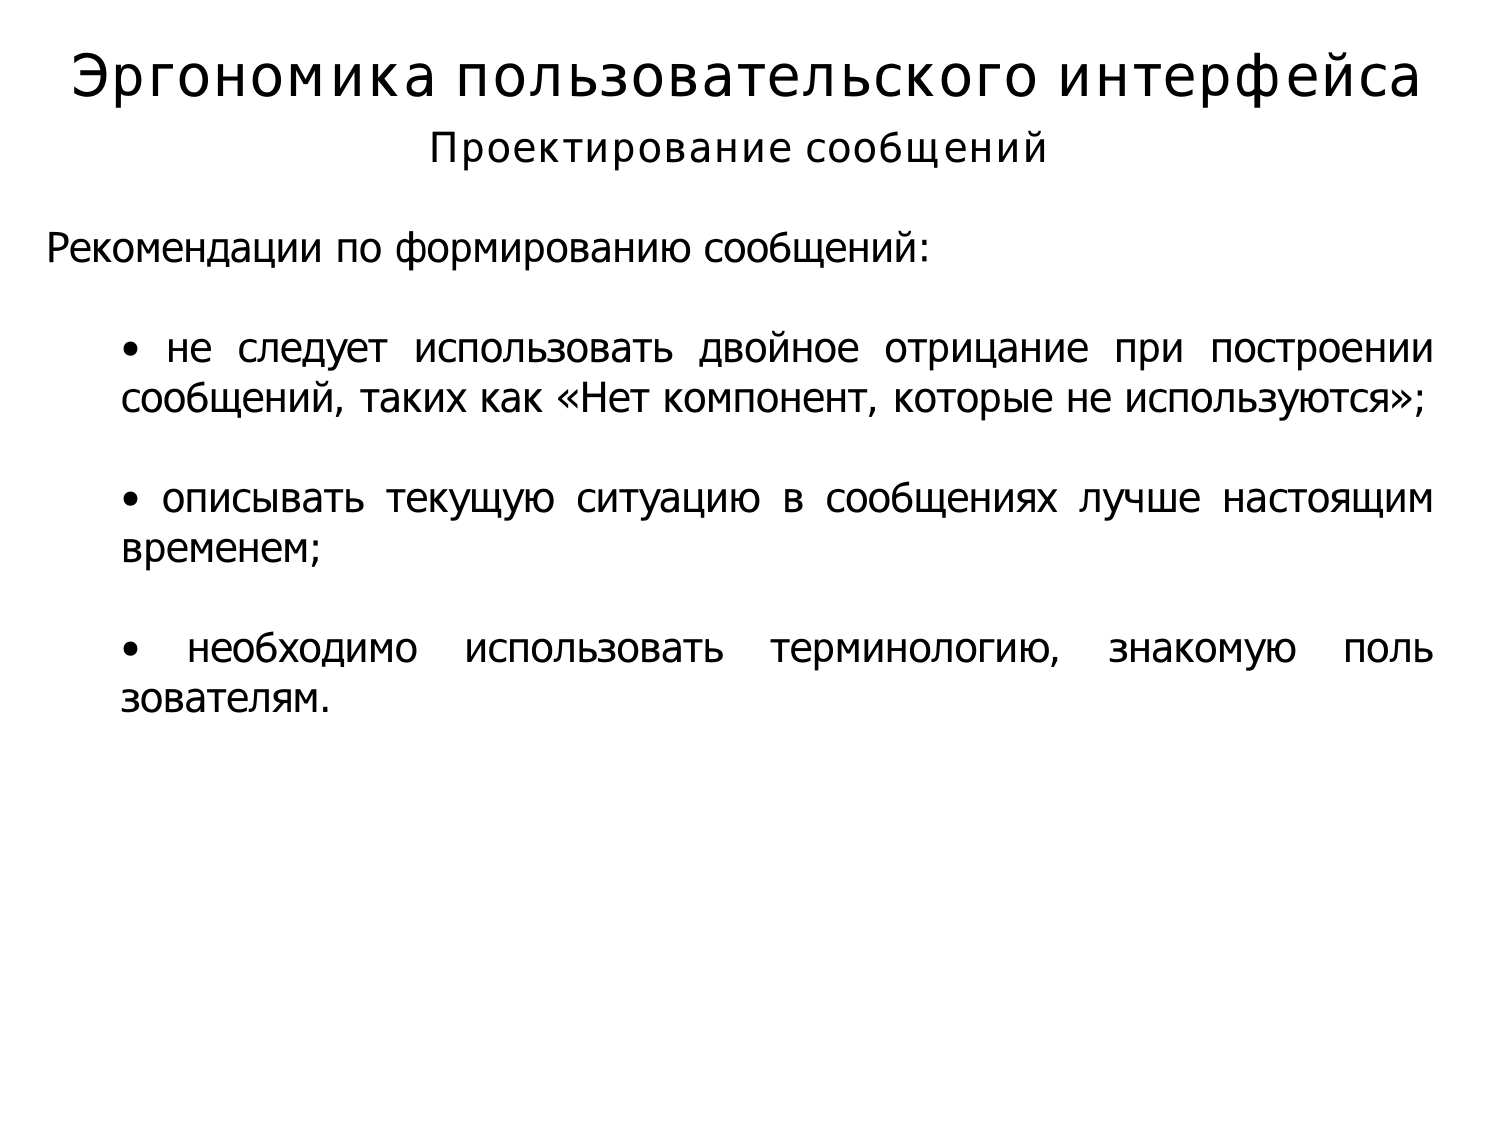

Эргономика пользовательского интерфейса
Проектирование сообщений

Реко­мендации по формированию сообщений:

• не следует использовать двойное отрицание при построе­нии сообщений, таких как «Нет компонент, которые не исполь­зуются»;

• описывать текущую ситуацию в сообщениях лучше на­стоящим временем;

• необходимо использовать терминологию, знакомую поль­зователям.